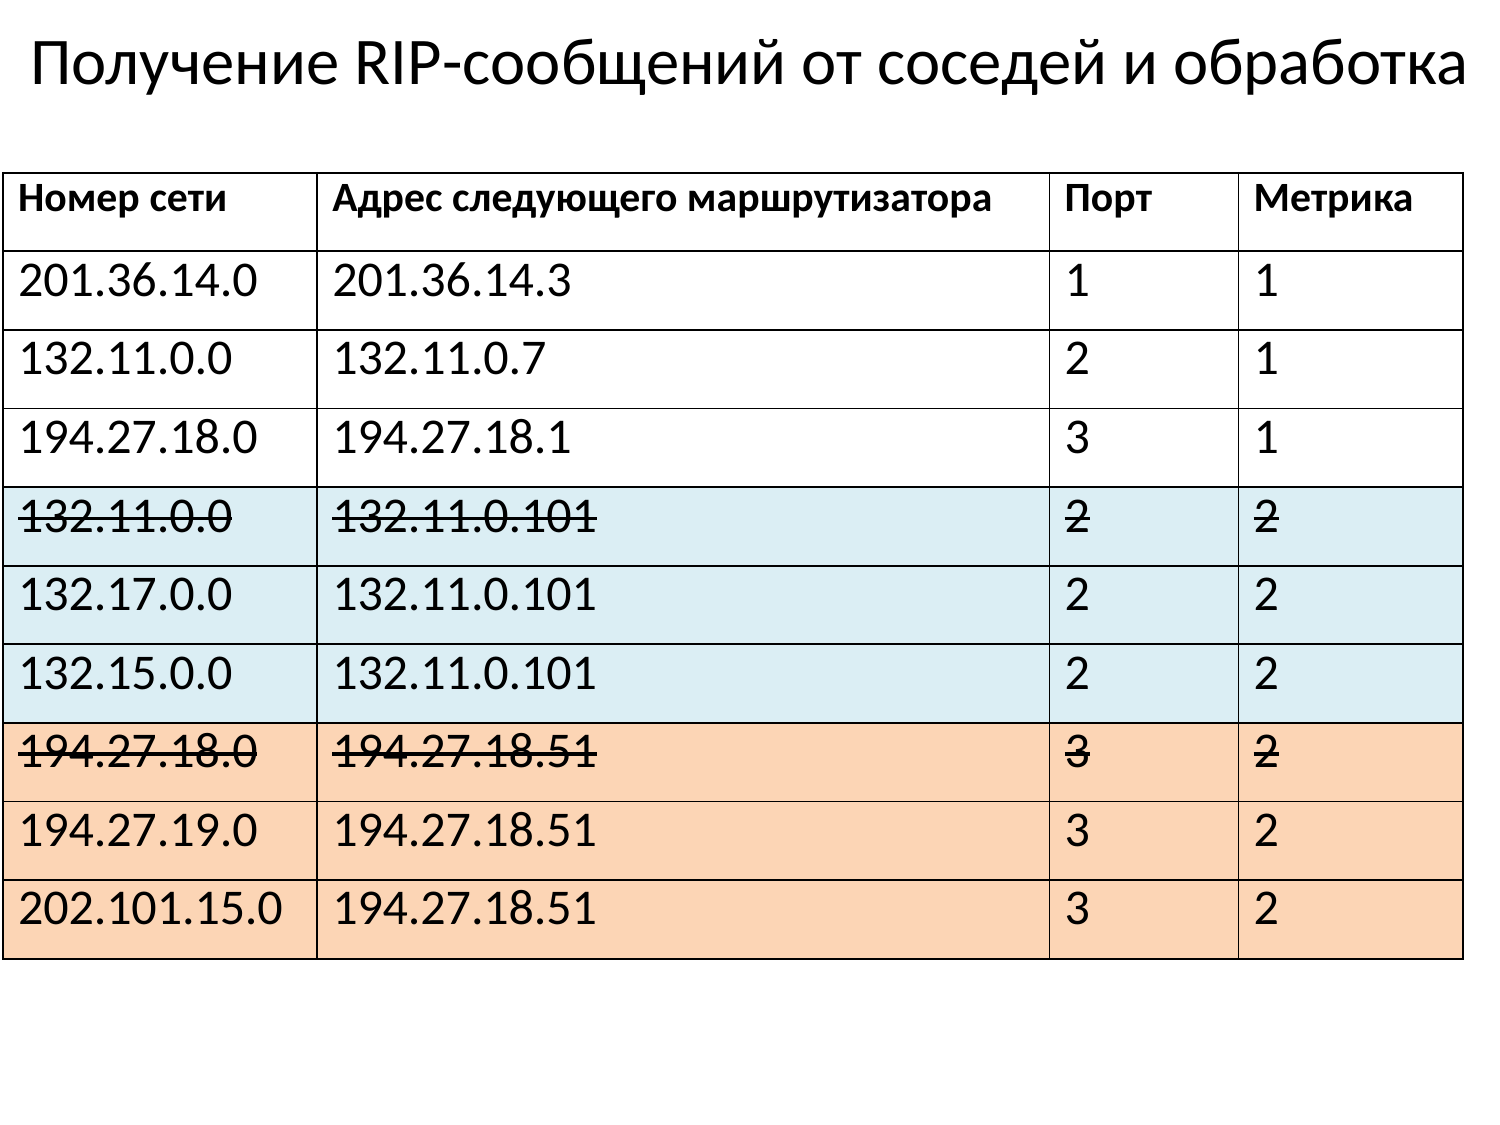

# Получение RIP-сообщений от соседей и обработка
| Номер сети | Адрес следующего маршрутизатора | Порт | Метрика |
| --- | --- | --- | --- |
| 201.36.14.0 | 201.36.14.3 | 1 | 1 |
| 132.11.0.0 | 132.11.0.7 | 2 | 1 |
| 194.27.18.0 | 194.27.18.1 | 3 | 1 |
| 132.11.0.0 | 132.11.0.101 | 2 | 2 |
| 132.17.0.0 | 132.11.0.101 | 2 | 2 |
| 132.15.0.0 | 132.11.0.101 | 2 | 2 |
| 194.27.18.0 | 194.27.18.51 | 3 | 2 |
| 194.27.19.0 | 194.27.18.51 | 3 | 2 |
| 202.101.15.0 | 194.27.18.51 | 3 | 2 |